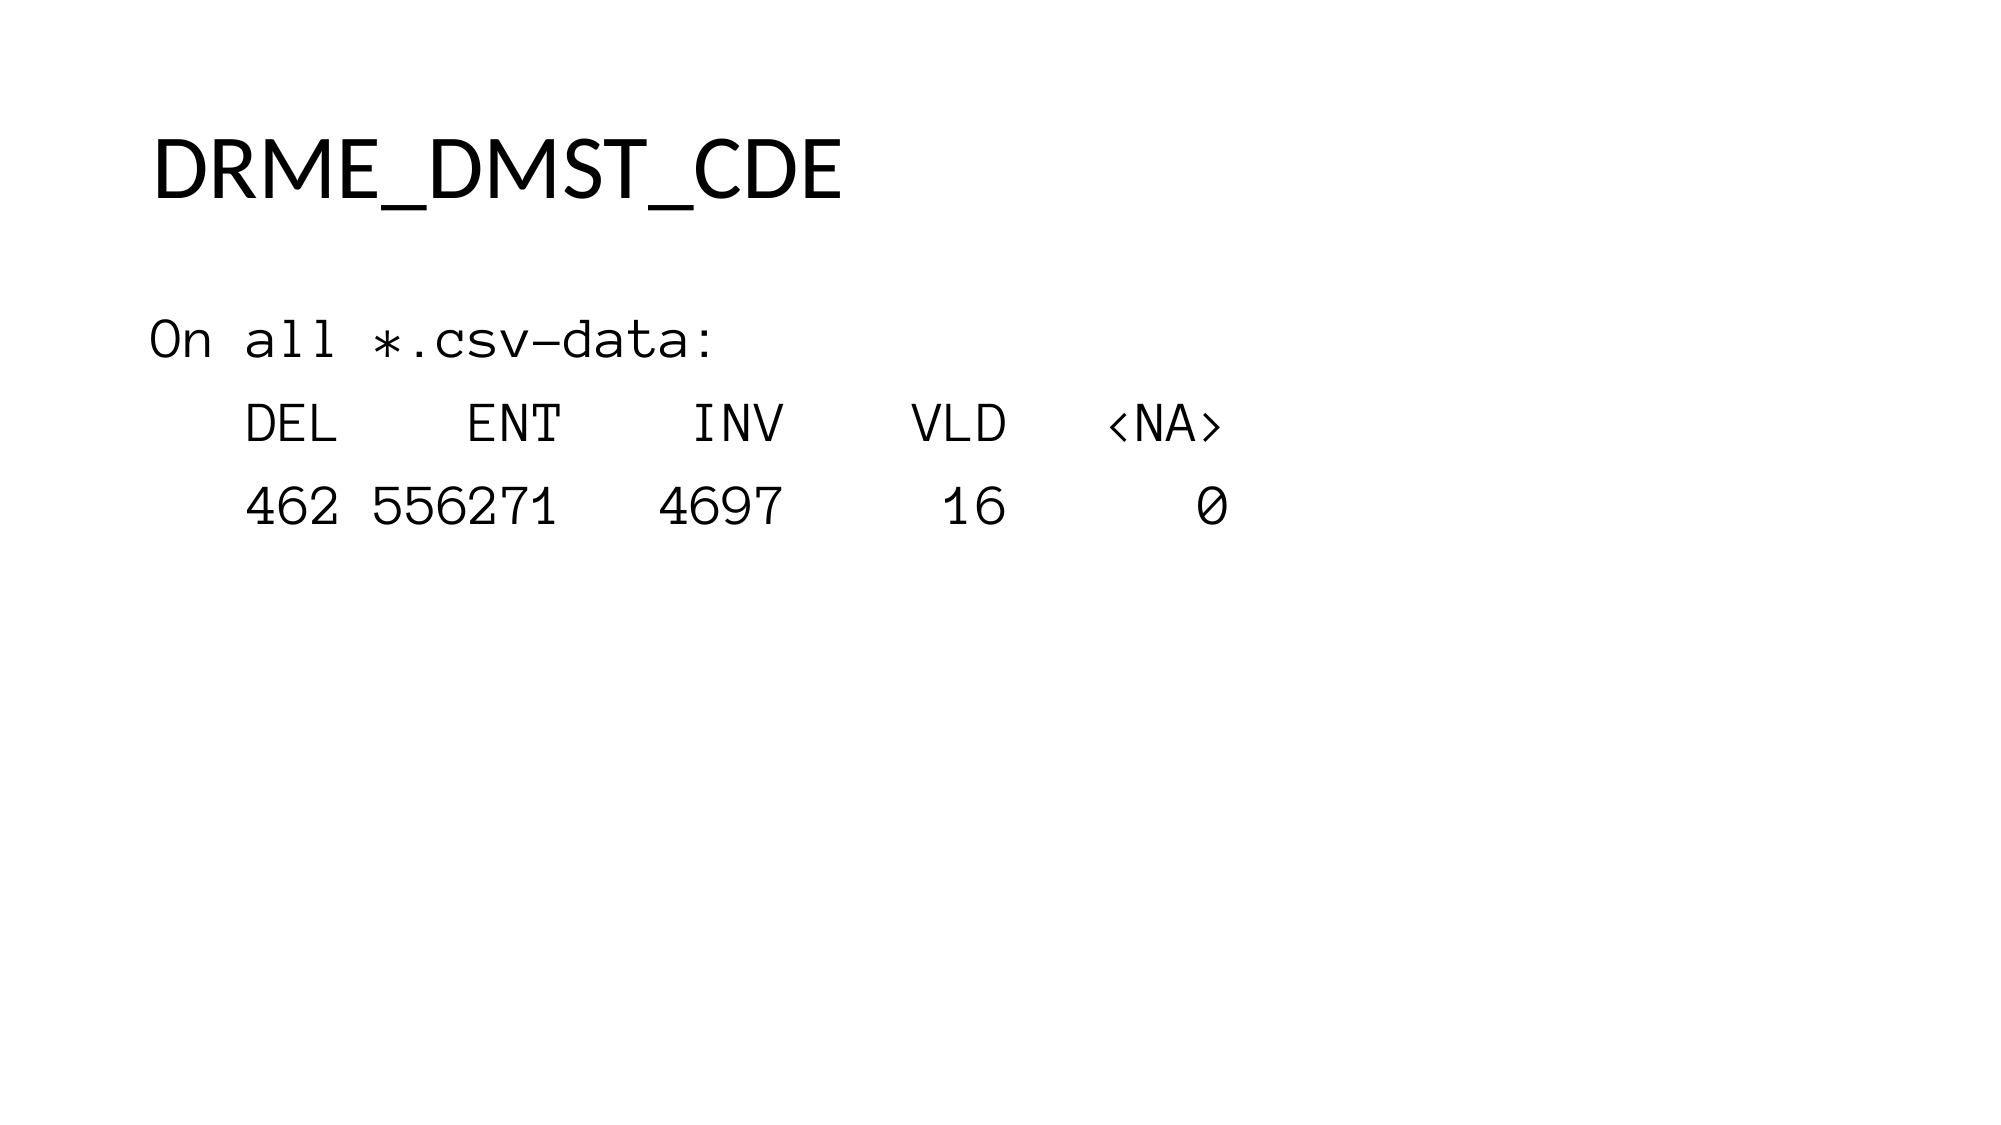

# DRME_DMST_CDE
On all *.csv-data:
   DEL    ENT    INV    VLD   <NA>
   462 556271   4697     16      0